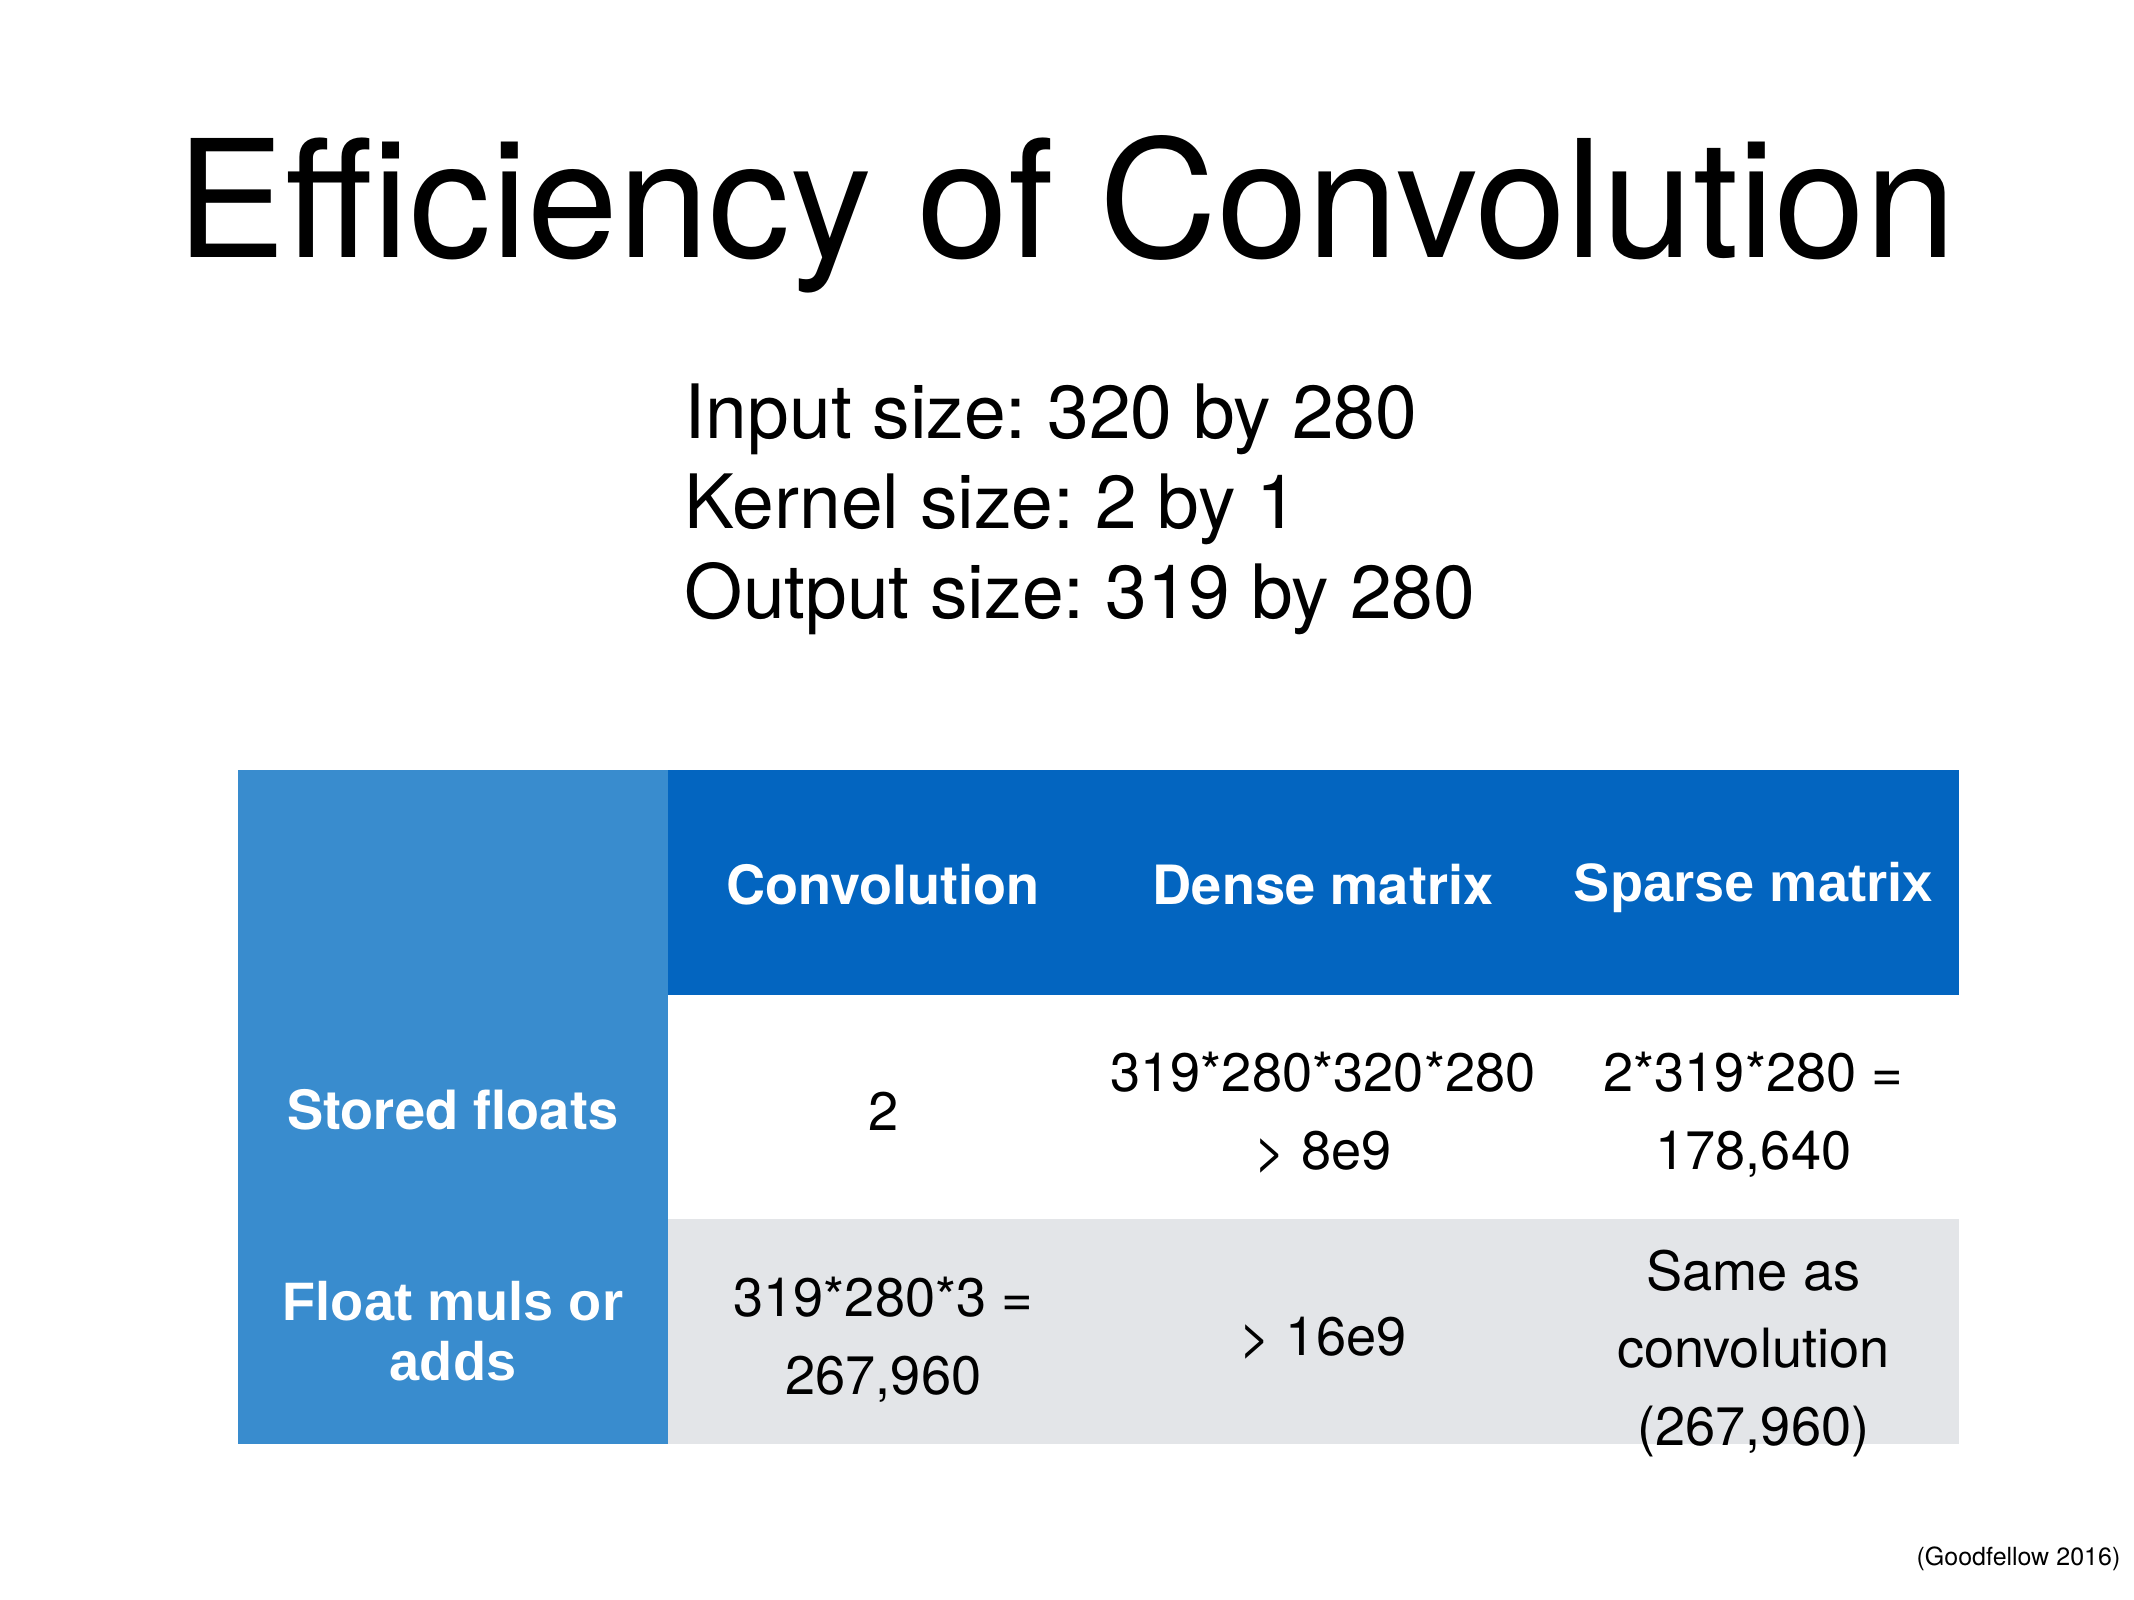

# Efficiency of Convolution
Input size: 320 by 280
Kernel size: 2 by 1
Output size: 319 by 280
|  | Convolution | Dense matrix | Sparse matrix |
| --- | --- | --- | --- |
| Stored floats | 2 | 319\*280\*320\*280 > 8e9 | 2\*319\*280 = 178,640 |
| Float muls or adds | 319\*280\*3 = 267,960 | > 16e9 | Same as convolution (267,960) |